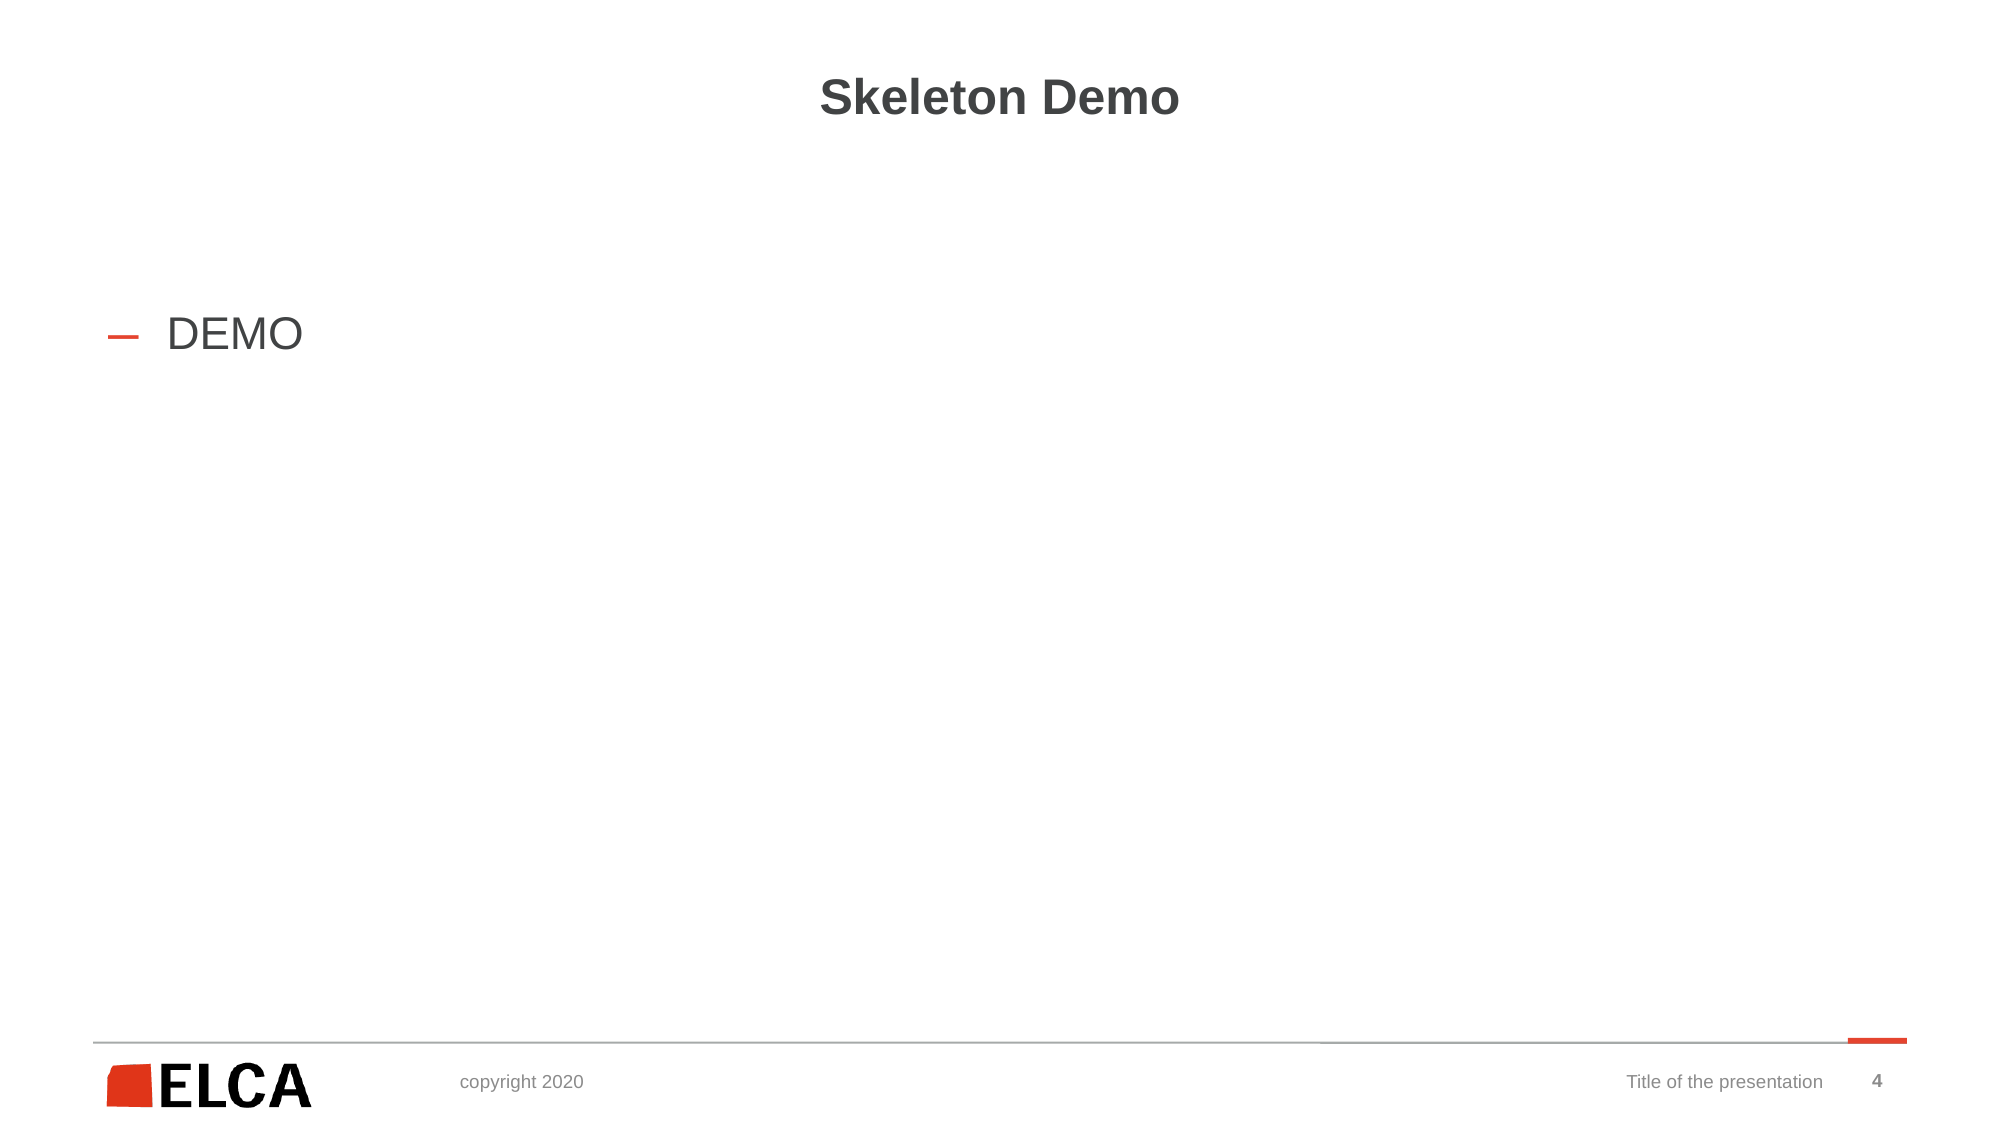

# Skeleton Demo
DEMO

Title of the presentation
4